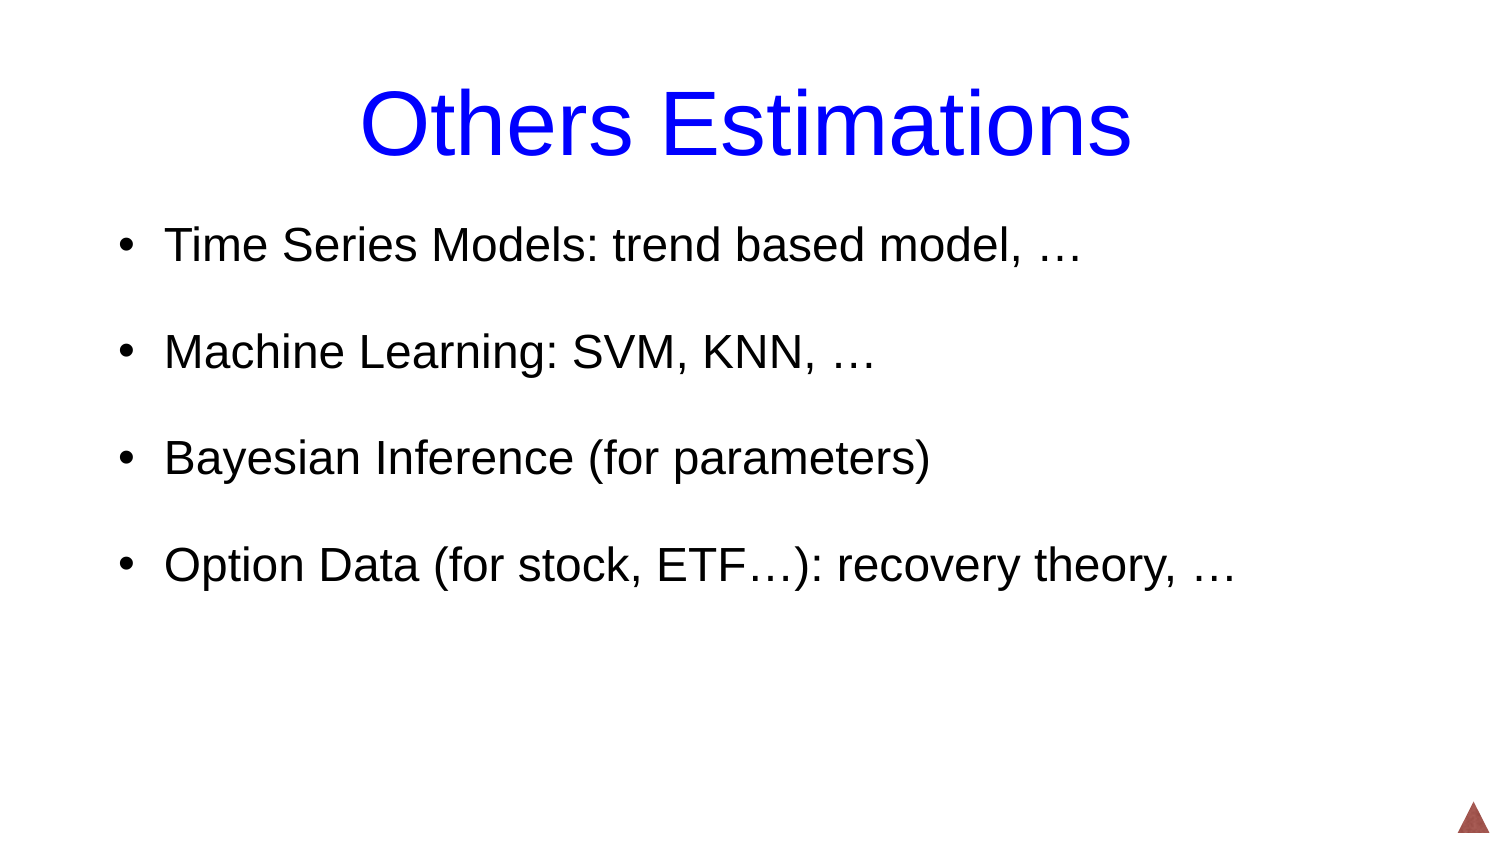

# Others Estimations
Time Series Models: trend based model, …
Machine Learning: SVM, KNN, …
Bayesian Inference (for parameters)
Option Data (for stock, ETF…): recovery theory, …